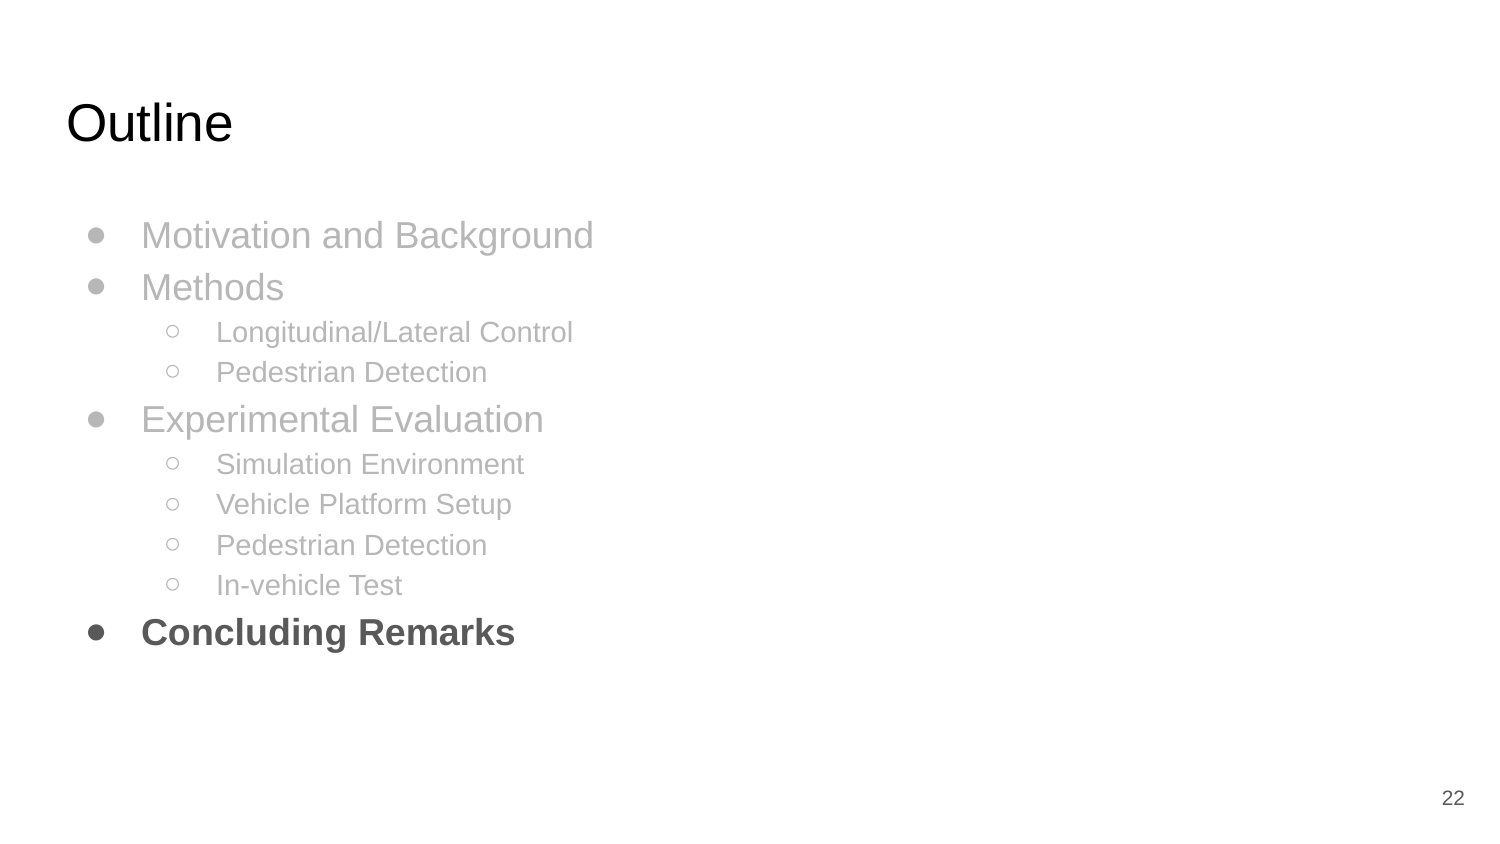

# Outline
Motivation and Background
Methods
Longitudinal/Lateral Control
Pedestrian Detection
Experimental Evaluation
Simulation Environment
Vehicle Platform Setup
Pedestrian Detection
In-vehicle Test
Concluding Remarks
22